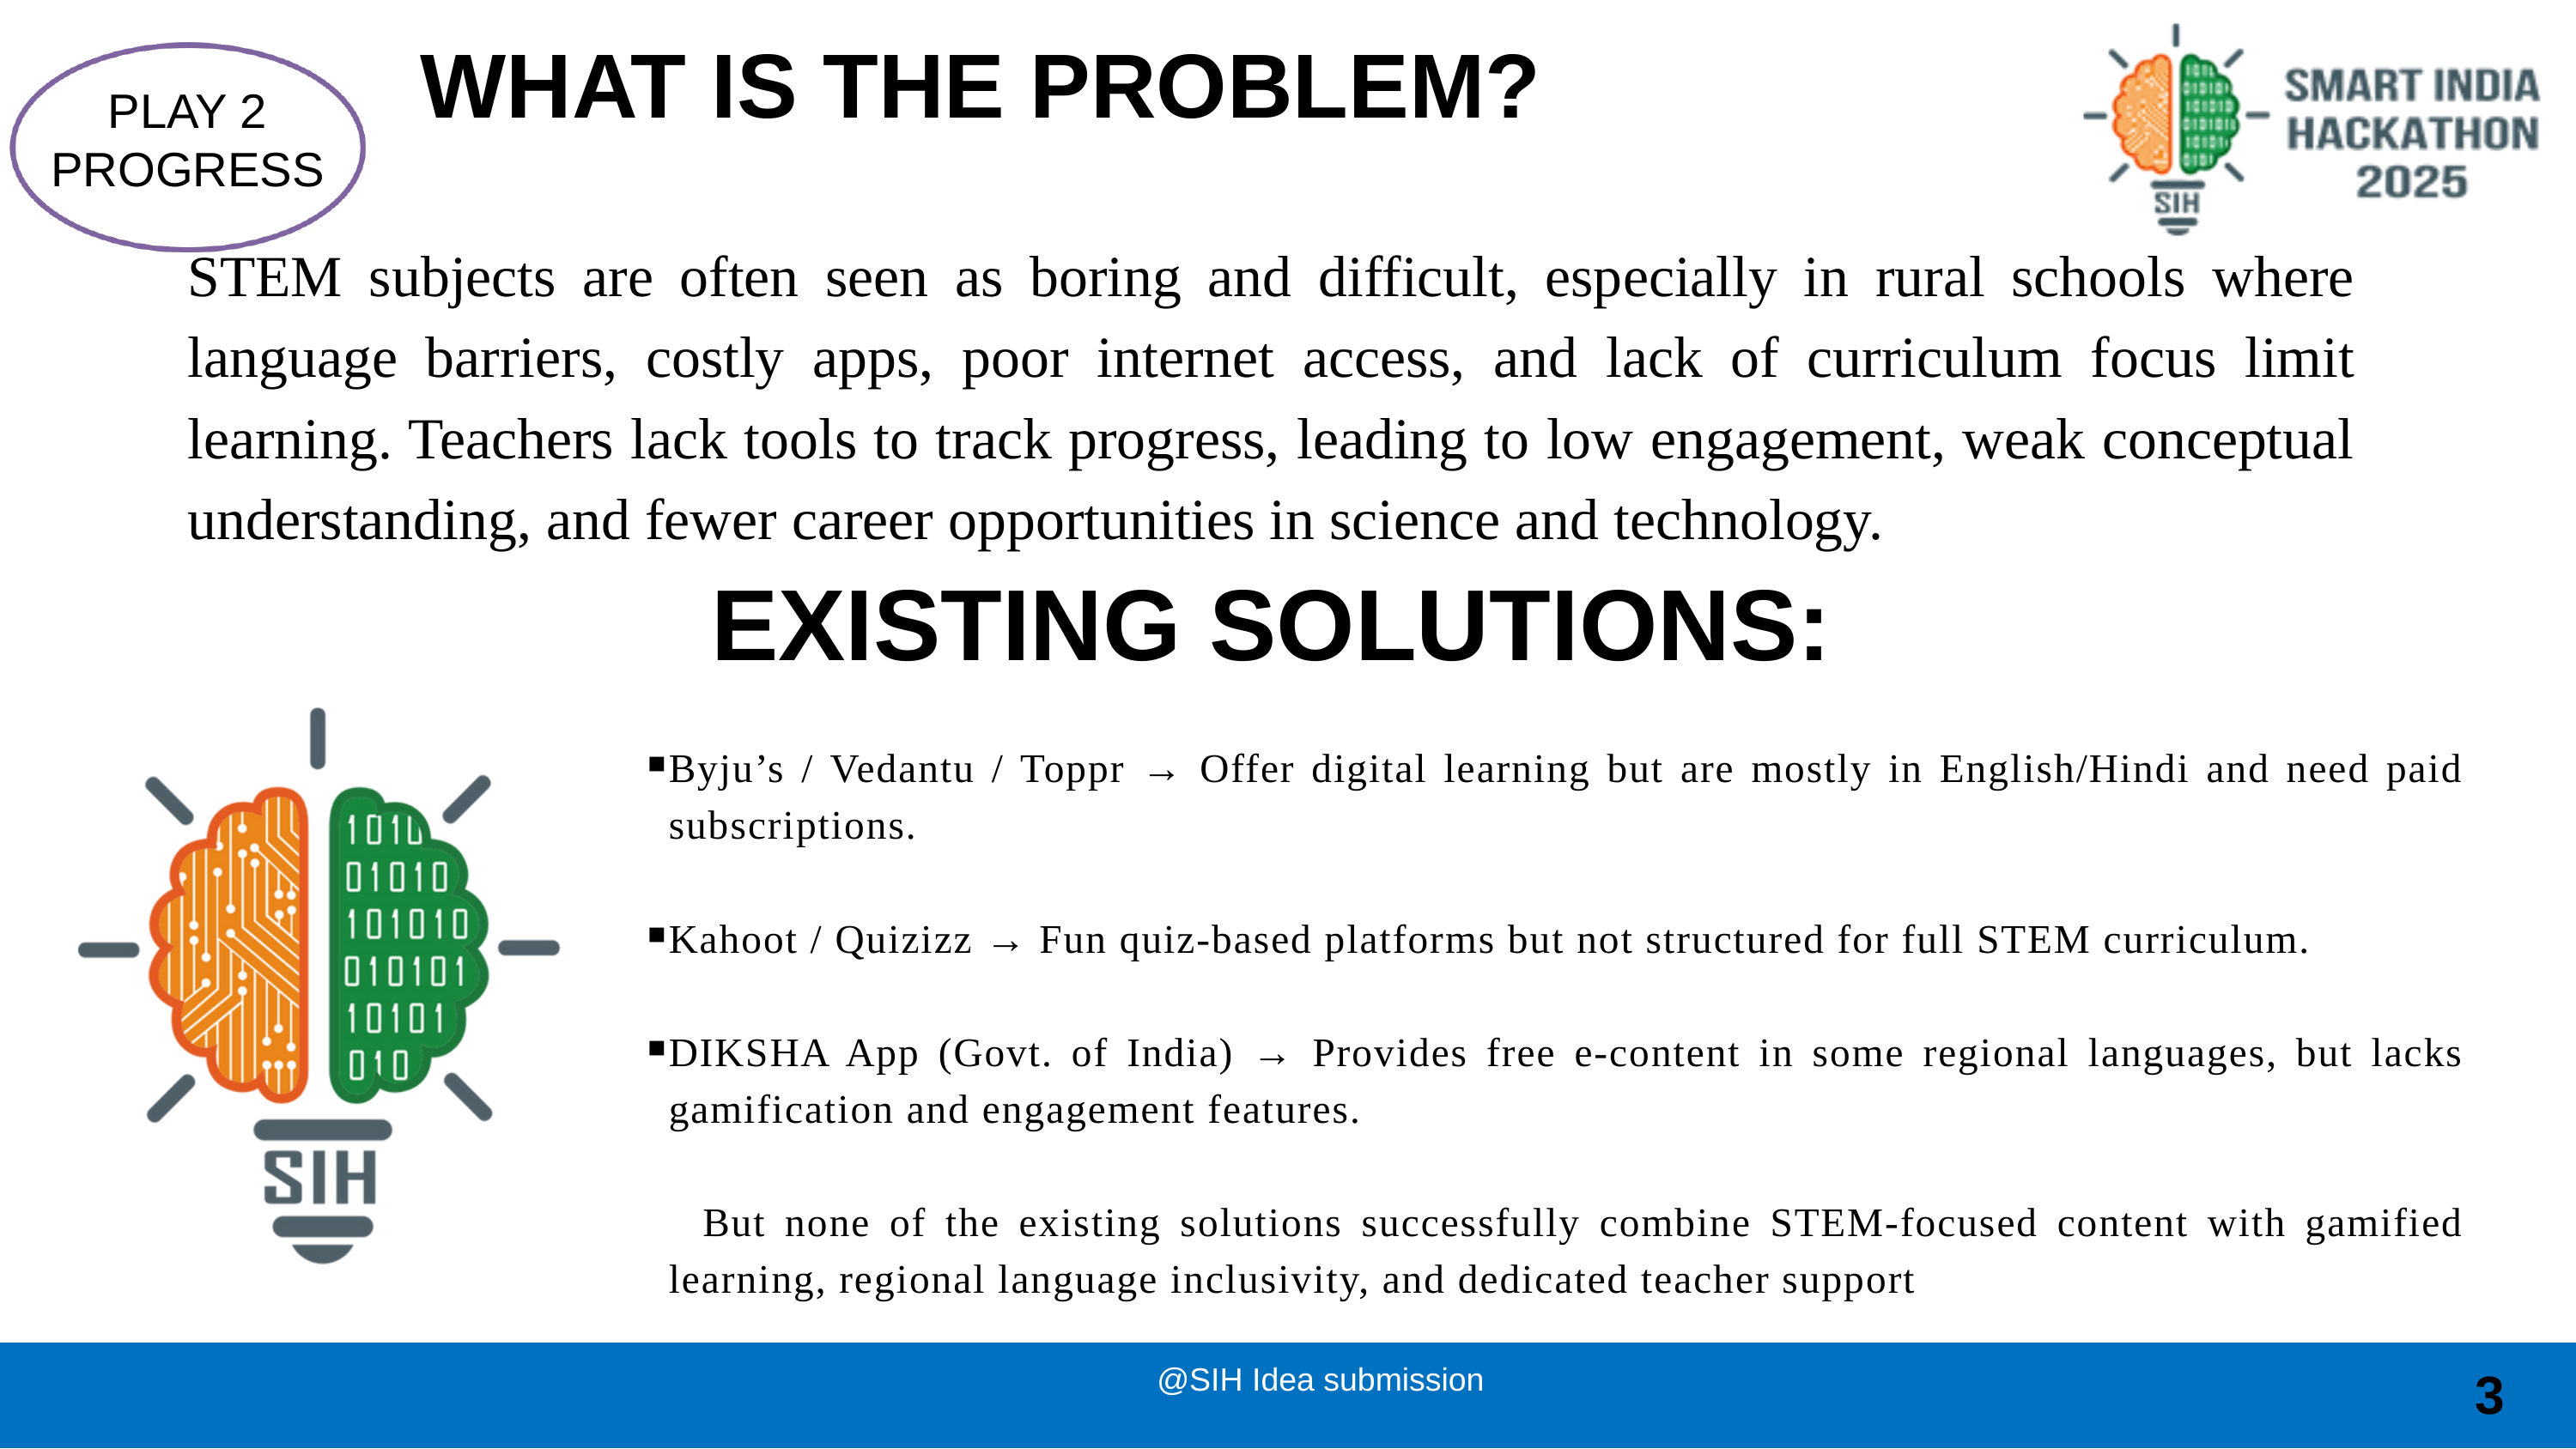

WHAT IS THE PROBLEM?

PLAY 2 PROGRESS

STEM subjects are often seen as boring and difficult, especially in rural schools where language barriers, costly apps, poor internet access, and lack of curriculum focus limit learning. Teachers lack tools to track progress, leading to low engagement, weak conceptual understanding, and fewer career opportunities in science and technology.
EXISTING SOLUTIONS:

Byju’s / Vedantu / Toppr → Offer digital learning but are mostly in English/Hindi and need paid subscriptions.

Kahoot / Quizizz → Fun quiz-based platforms but not structured for full STEM curriculum.

DIKSHA App (Govt. of India) → Provides free e-content in some regional languages, but lacks gamification and engagement features.

   But none of the existing solutions successfully combine STEM-focused content with gamified learning, regional language inclusivity, and dedicated teacher support

3

@SIH Idea submission